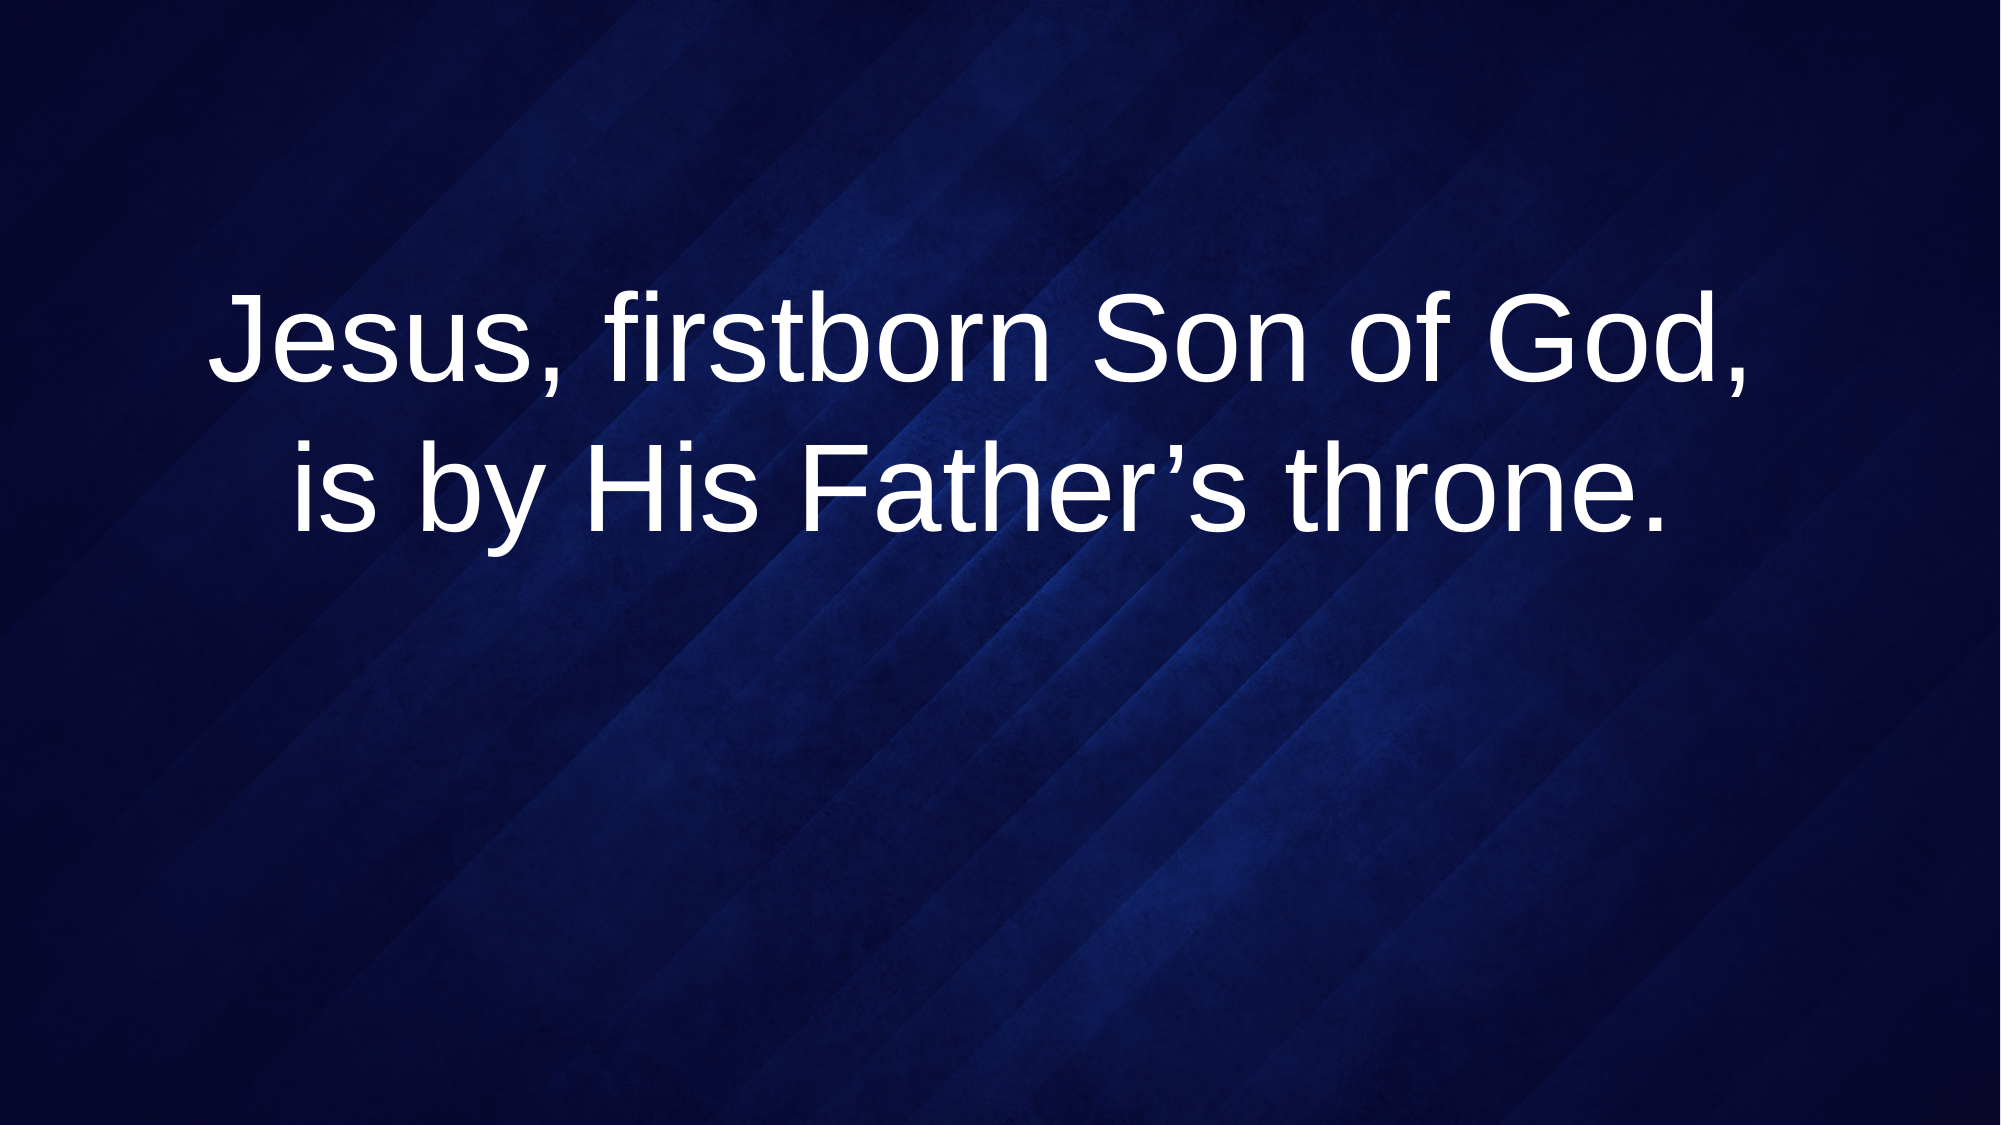

# Jesus, firstborn Son of God, is by His Father’s throne.